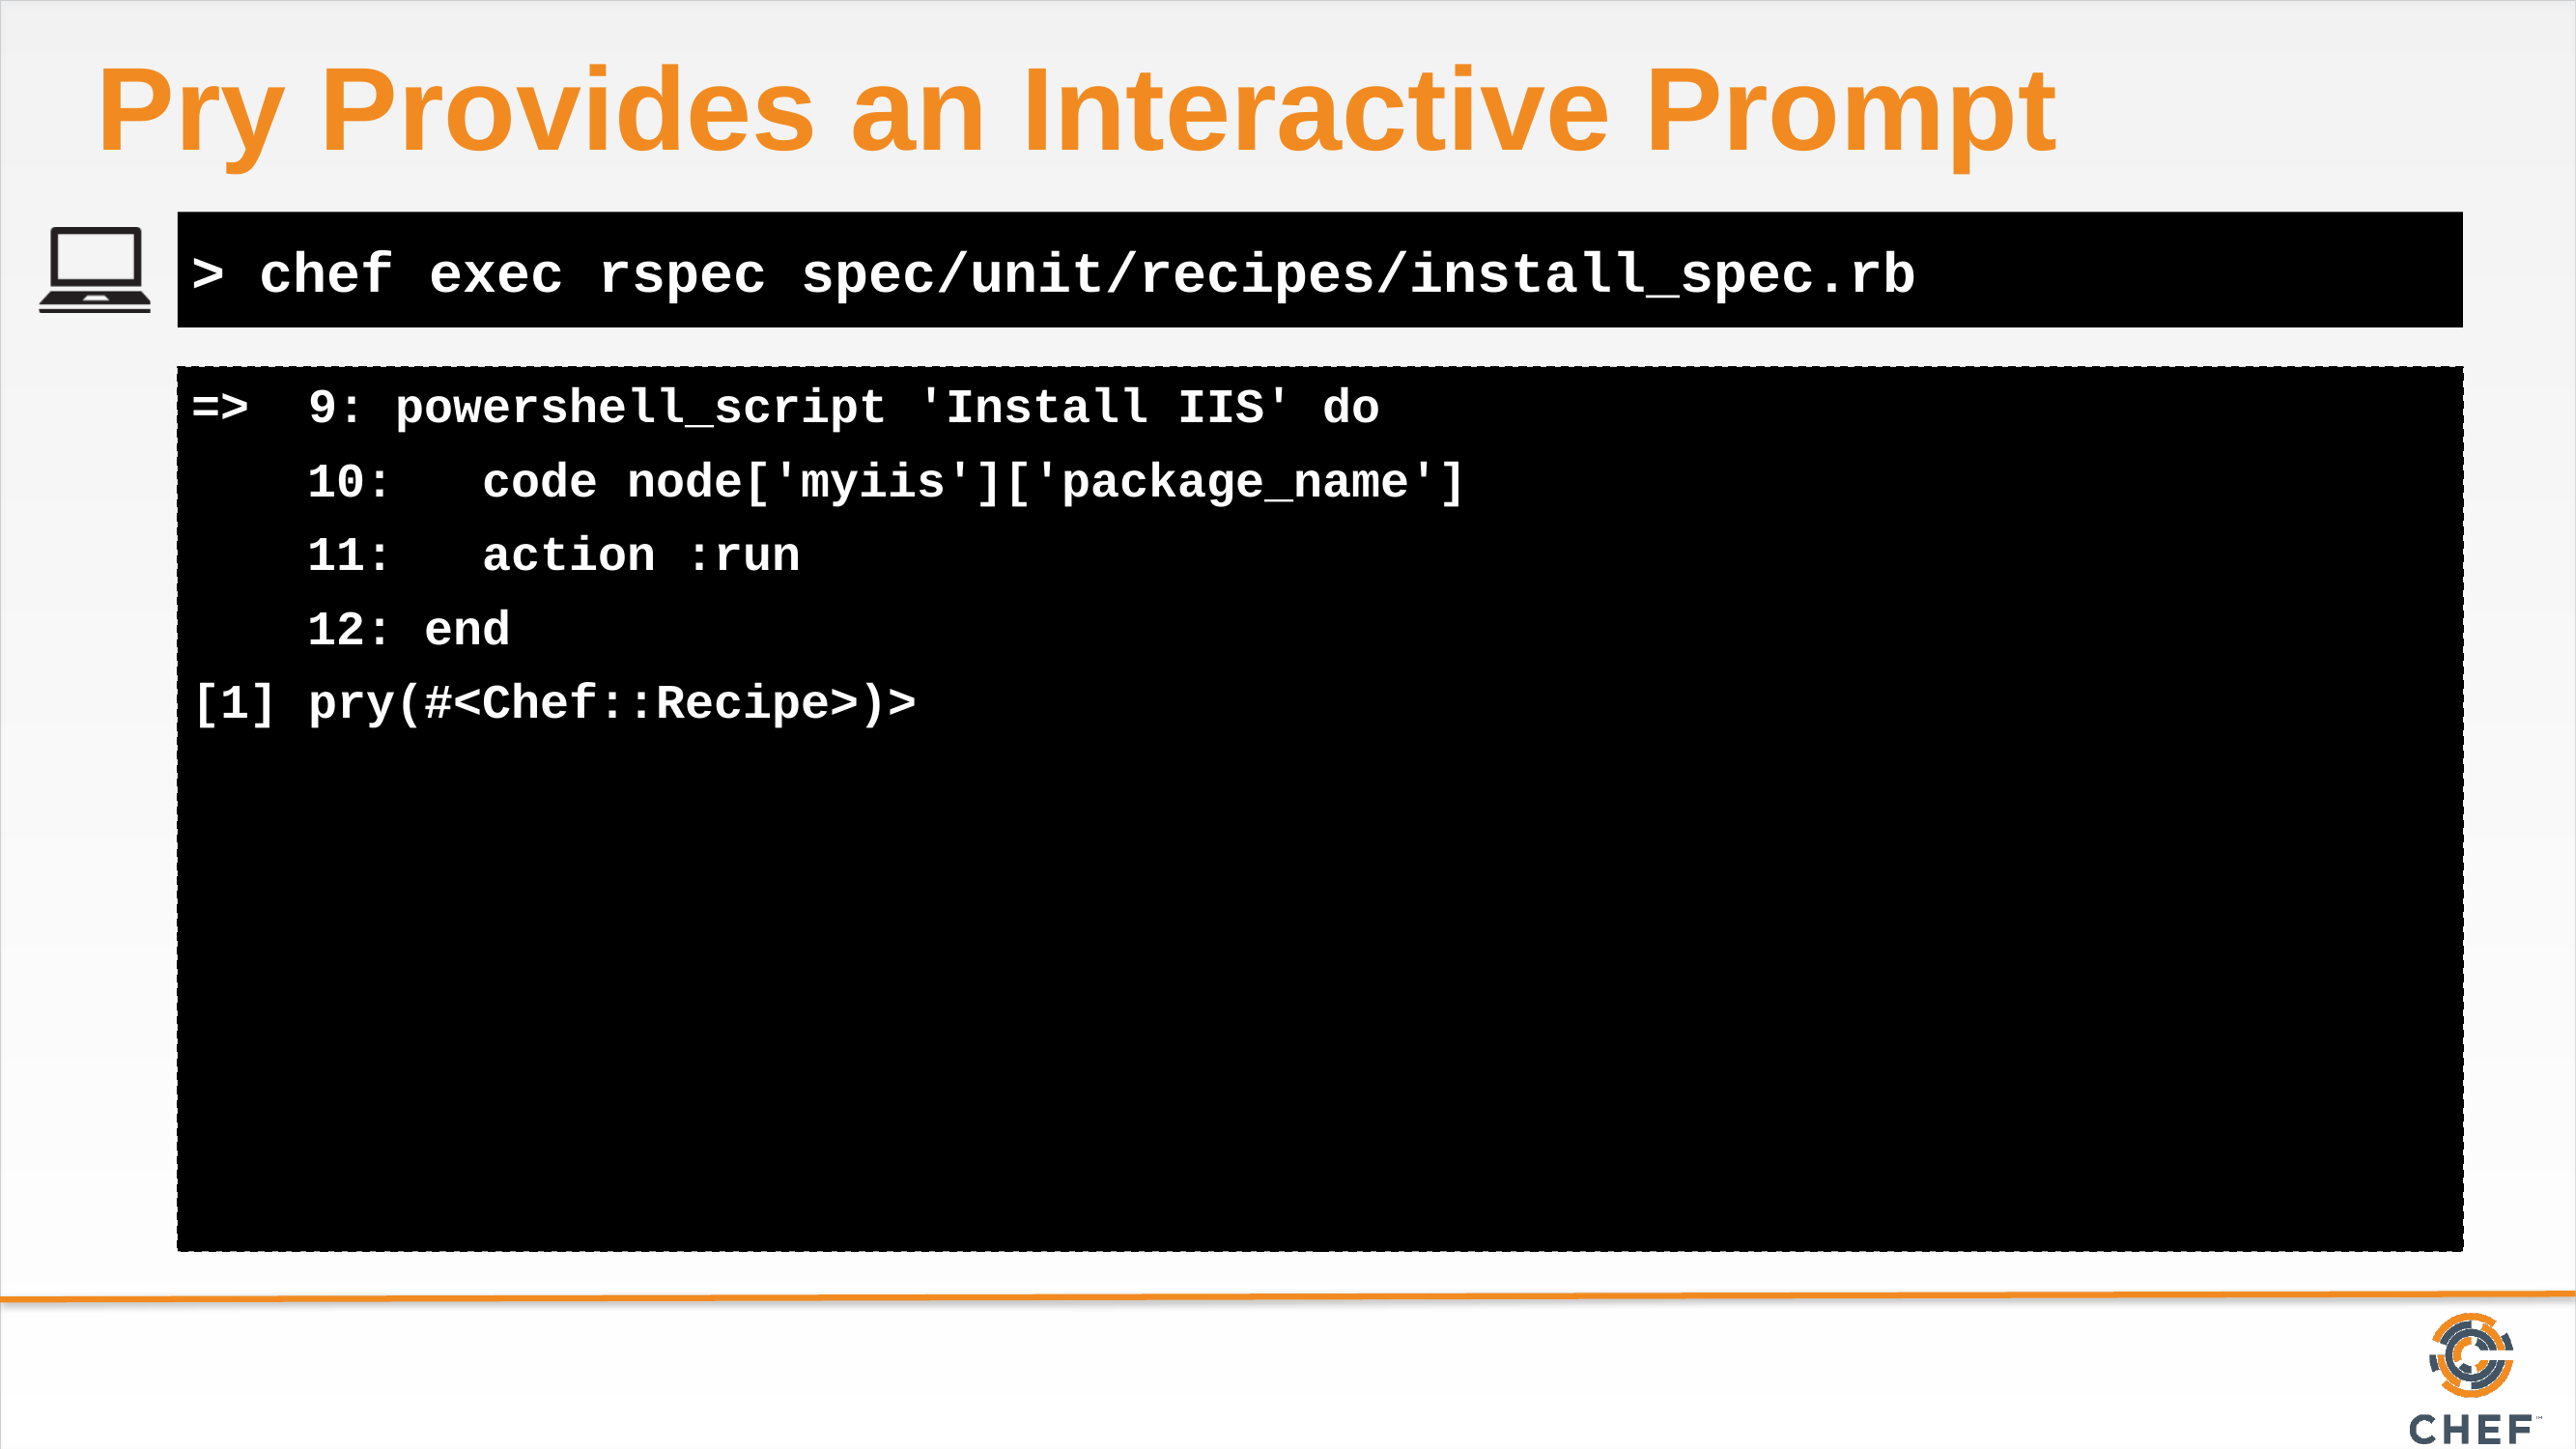

# Pry Provides an Interactive Prompt
> chef exec rspec spec/unit/recipes/install_spec.rb
=>  9: powershell_script 'Install IIS' do
    10:   code node['myiis']['package_name']
    11:   action :run
    12: end
[1] pry(#<Chef::Recipe>)>